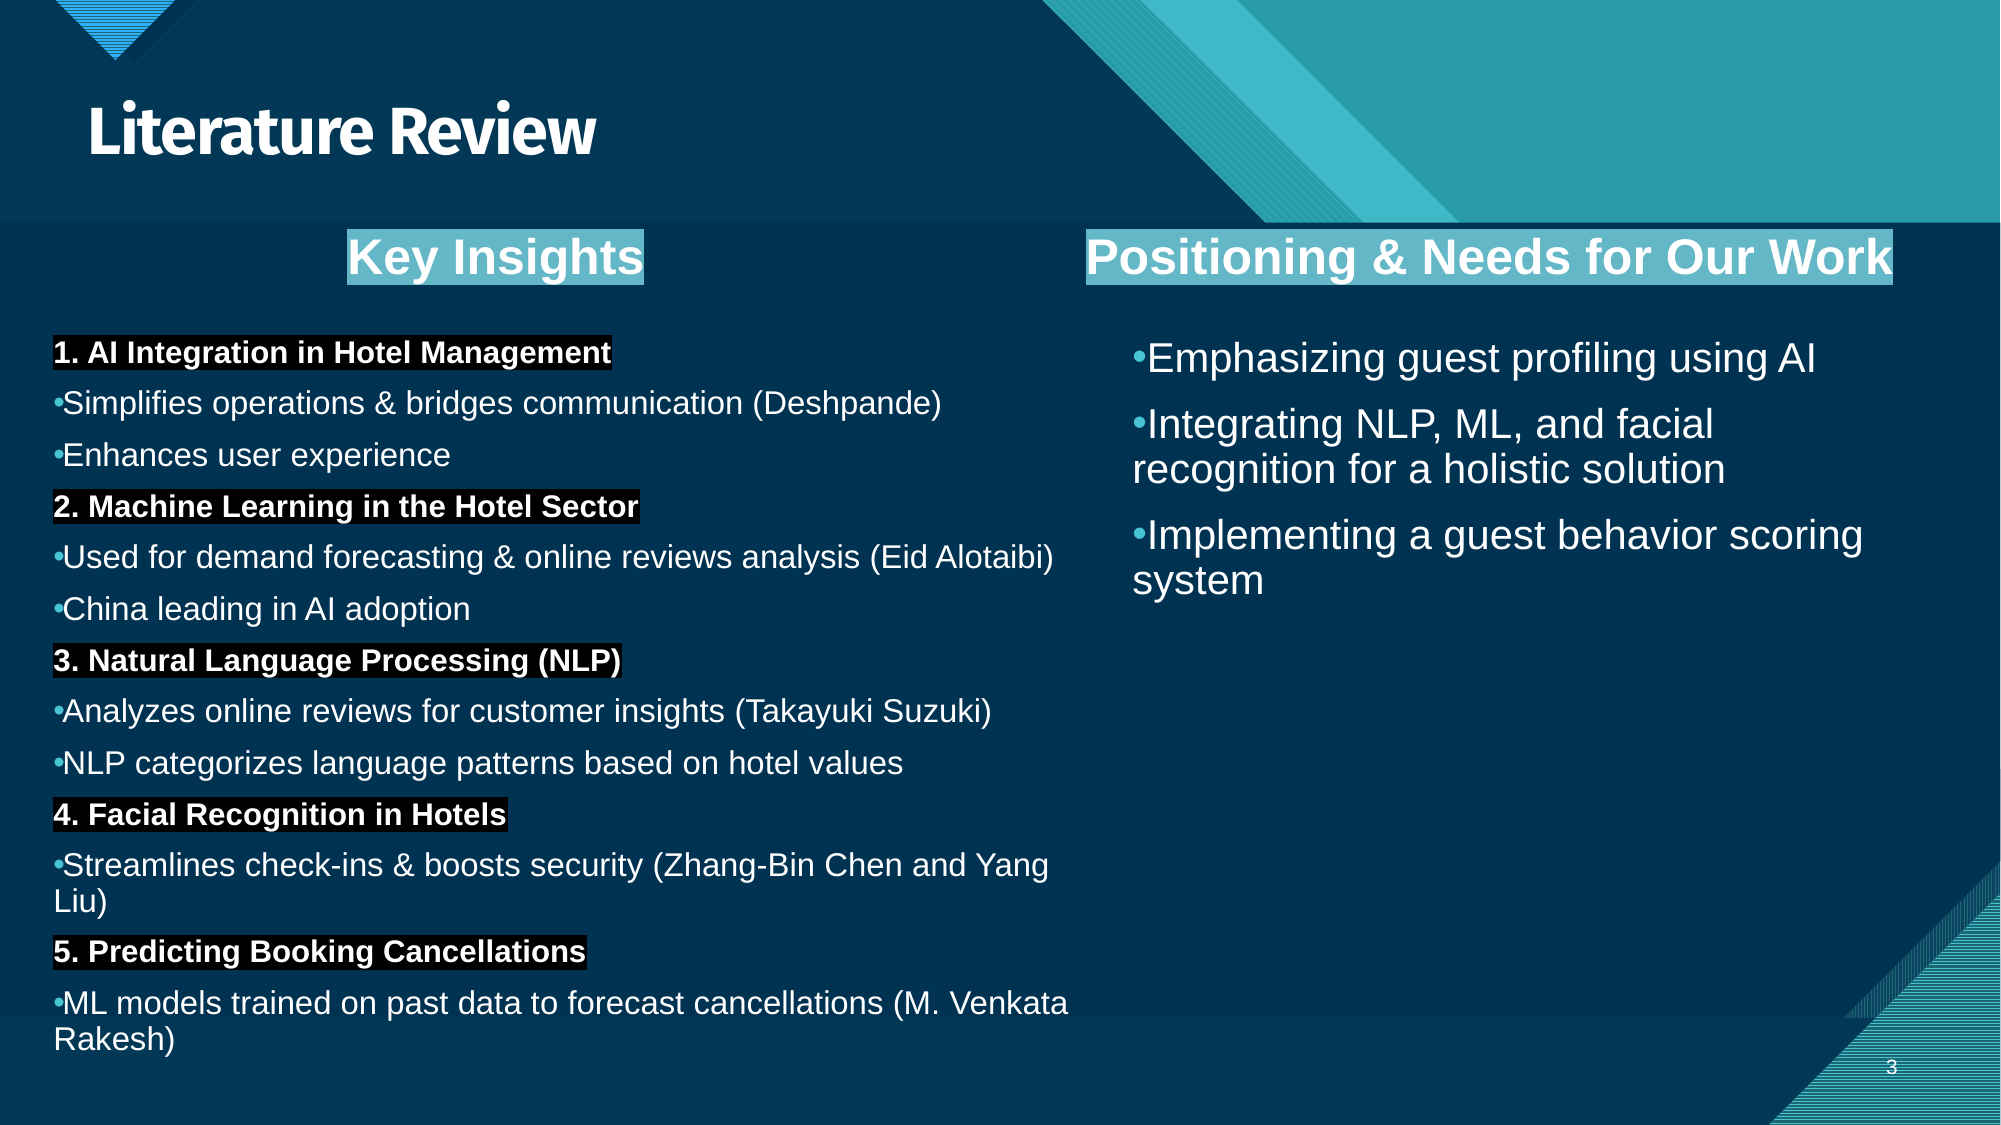

# Literature Review
Key Insights
Positioning & Needs for Our Work
1. AI Integration in Hotel Management
Simplifies operations & bridges communication (Deshpande)
Enhances user experience
2. Machine Learning in the Hotel Sector
Used for demand forecasting & online reviews analysis (Eid Alotaibi)
China leading in AI adoption
3. Natural Language Processing (NLP)
Analyzes online reviews for customer insights (Takayuki Suzuki)
NLP categorizes language patterns based on hotel values
4. Facial Recognition in Hotels
Streamlines check-ins & boosts security (Zhang-Bin Chen and Yang Liu)
5. Predicting Booking Cancellations
ML models trained on past data to forecast cancellations (M. Venkata Rakesh)

Emphasizing guest profiling using AI
Integrating NLP, ML, and facial recognition for a holistic solution
Implementing a guest behavior scoring system

3